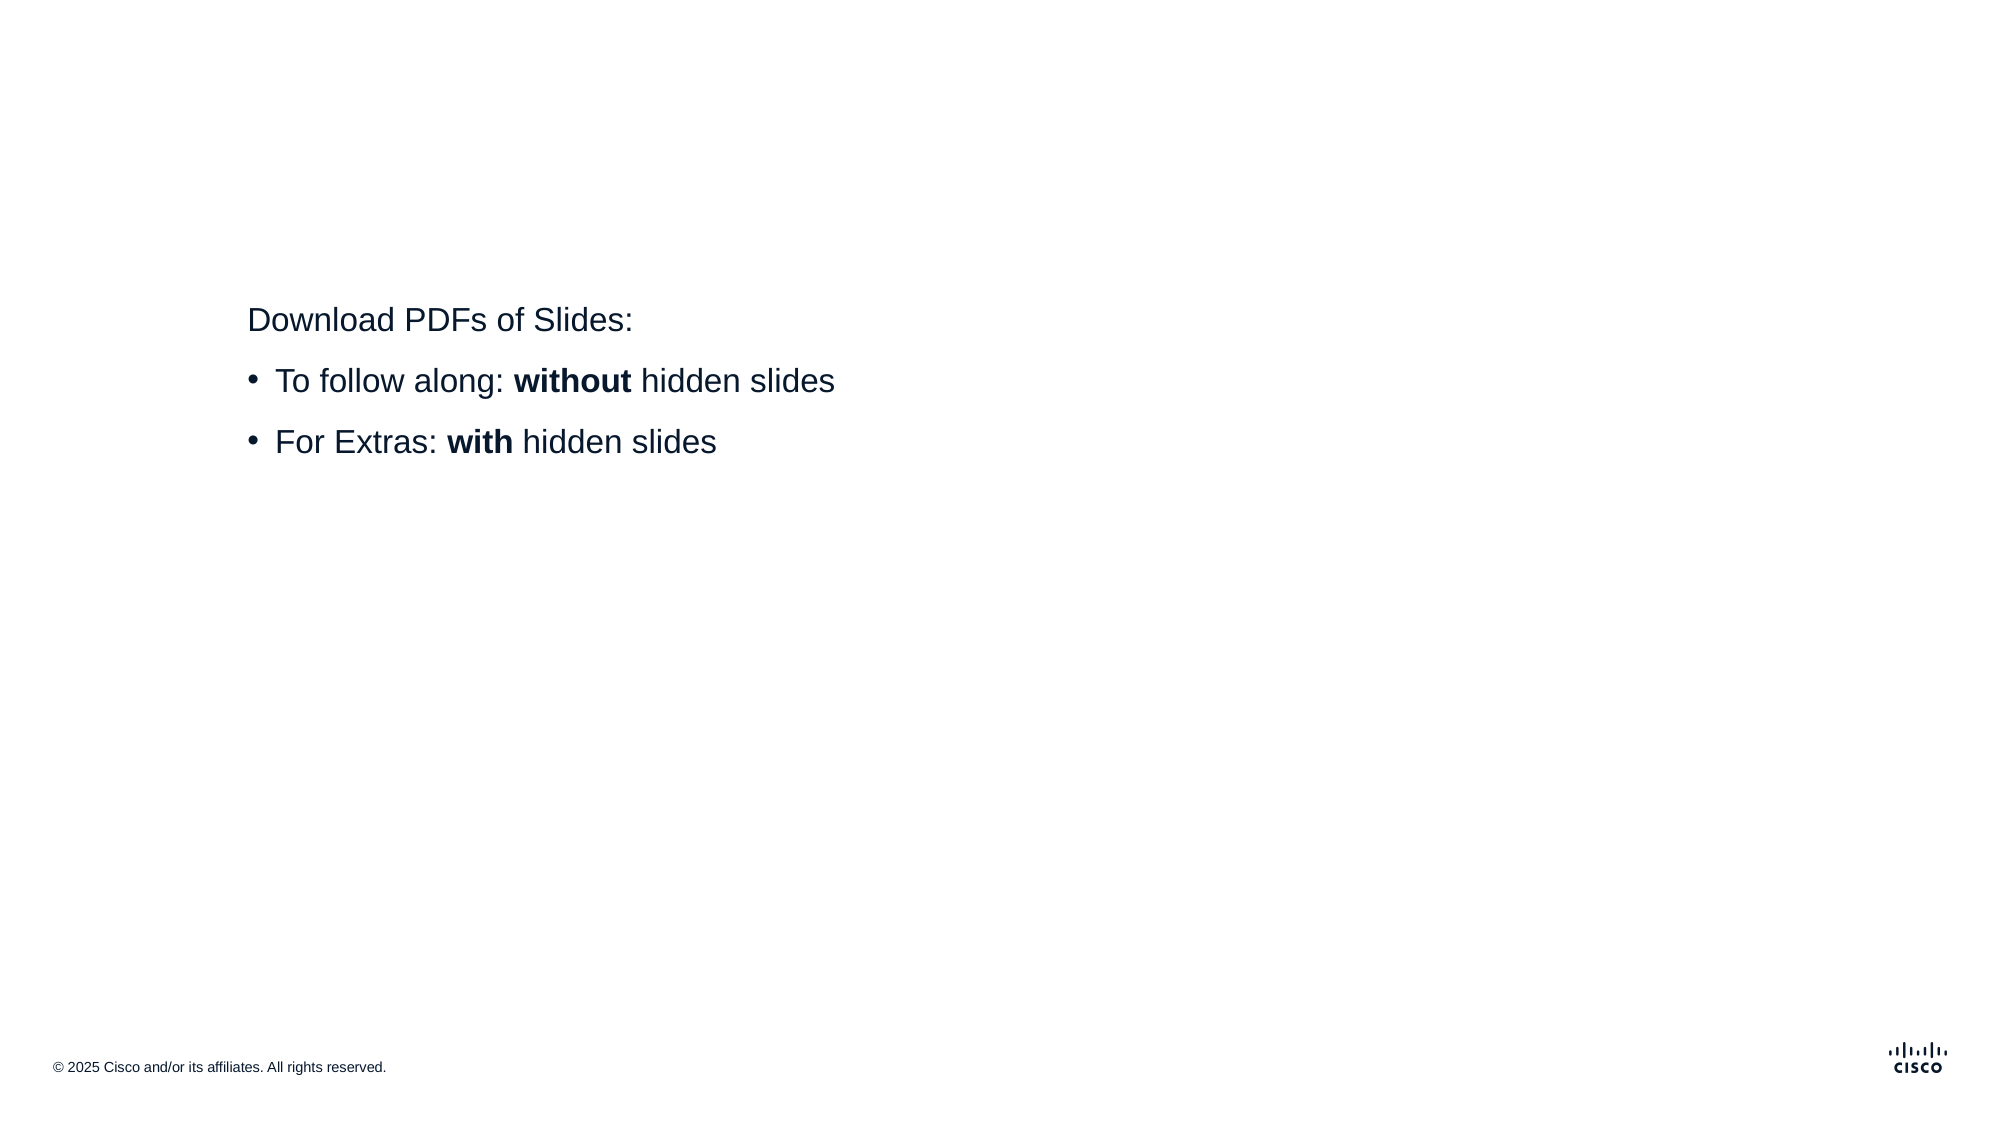

Download PDFs of Slides:
To follow along: without hidden slides
For Extras: with hidden slides